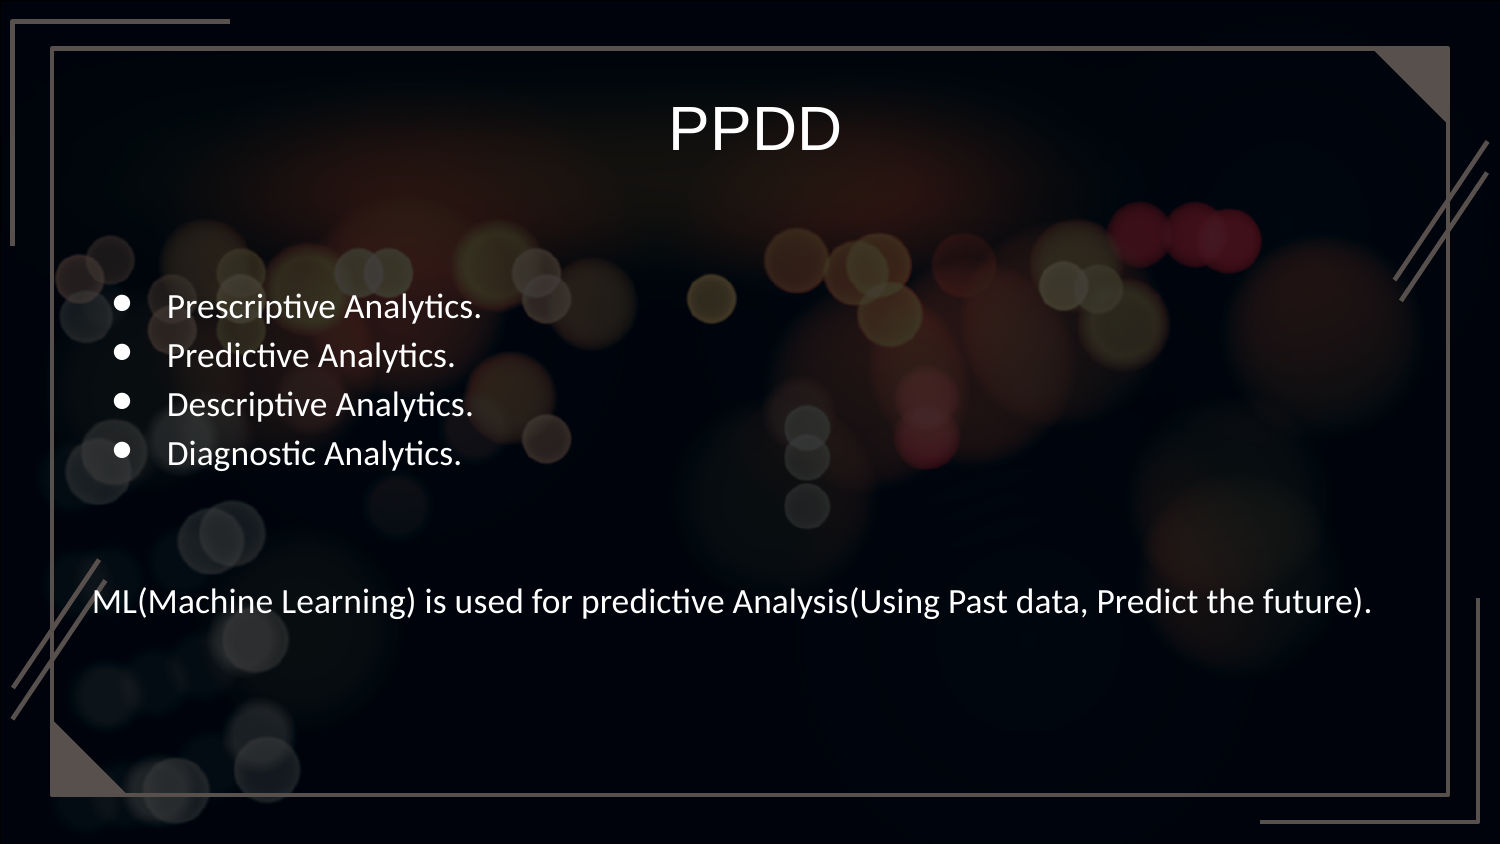

# PPDD
Prescriptive Analytics.
Predictive Analytics.
Descriptive Analytics.
Diagnostic Analytics.

ML(Machine Learning) is used for predictive Analysis(Using Past data, Predict the future).